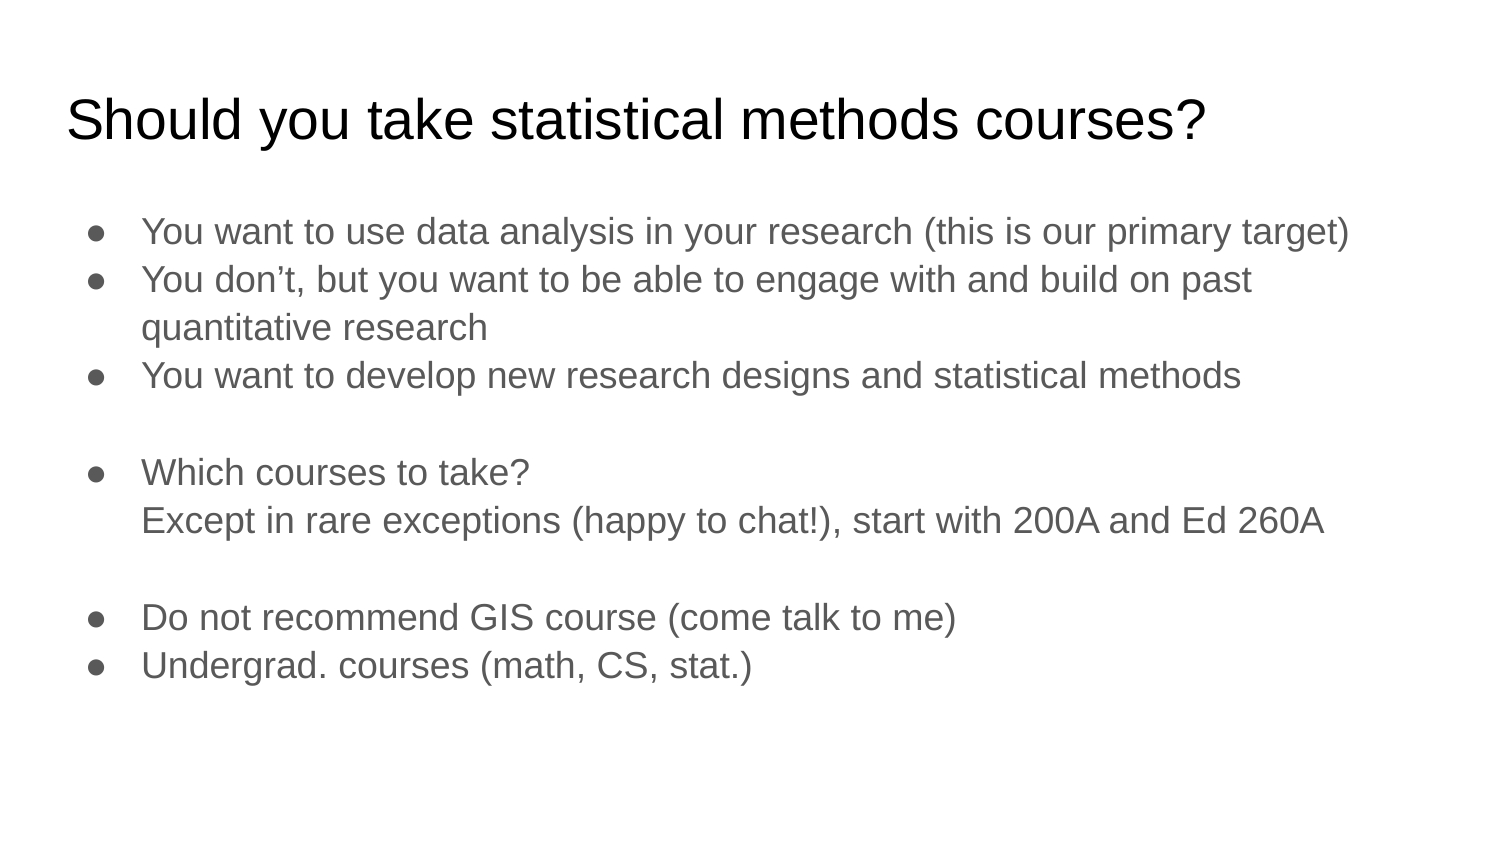

# Should you take statistical methods courses?
You want to use data analysis in your research (this is our primary target)
You don’t, but you want to be able to engage with and build on past quantitative research
You want to develop new research designs and statistical methods
Which courses to take?
Except in rare exceptions (happy to chat!), start with 200A and Ed 260A
Do not recommend GIS course (come talk to me)
Undergrad. courses (math, CS, stat.)